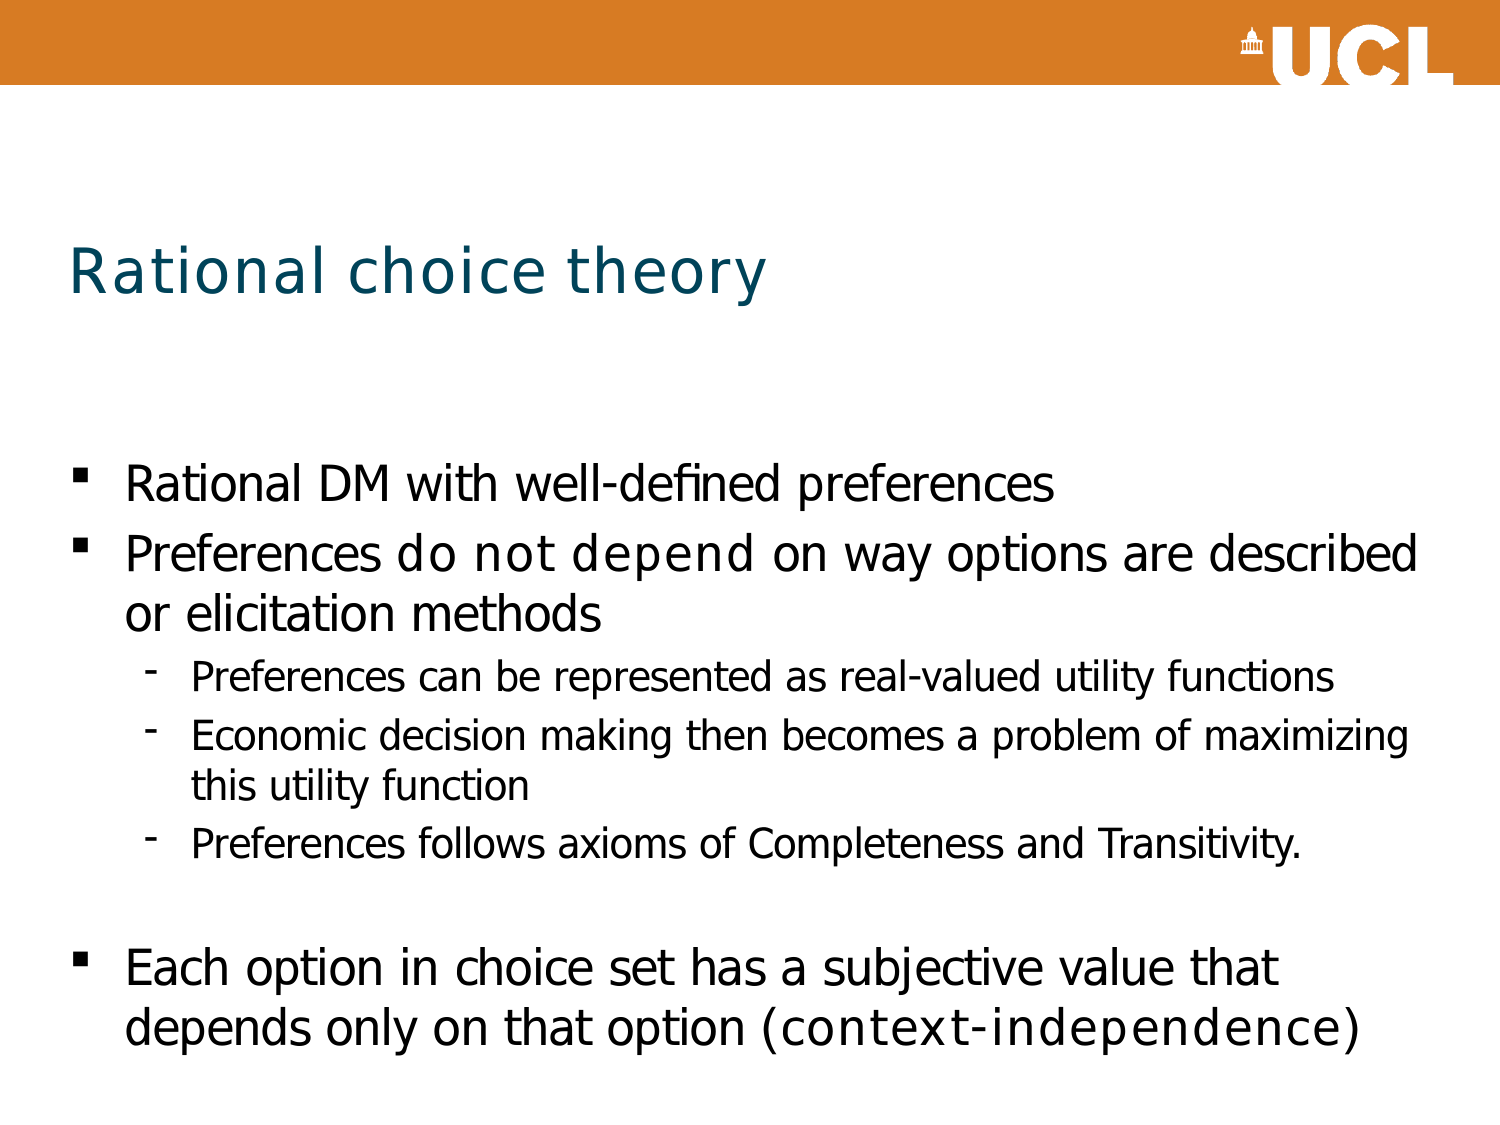

# Rational choice theory
Rational DM with well-defined preferences
Preferences do not depend on way options are described or elicitation methods
Preferences can be represented as real-valued utility functions
Economic decision making then becomes a problem of maximizing this utility function
Preferences follows axioms of Completeness and Transitivity.

Each option in choice set has a subjective value that depends only on that option (context-independence)